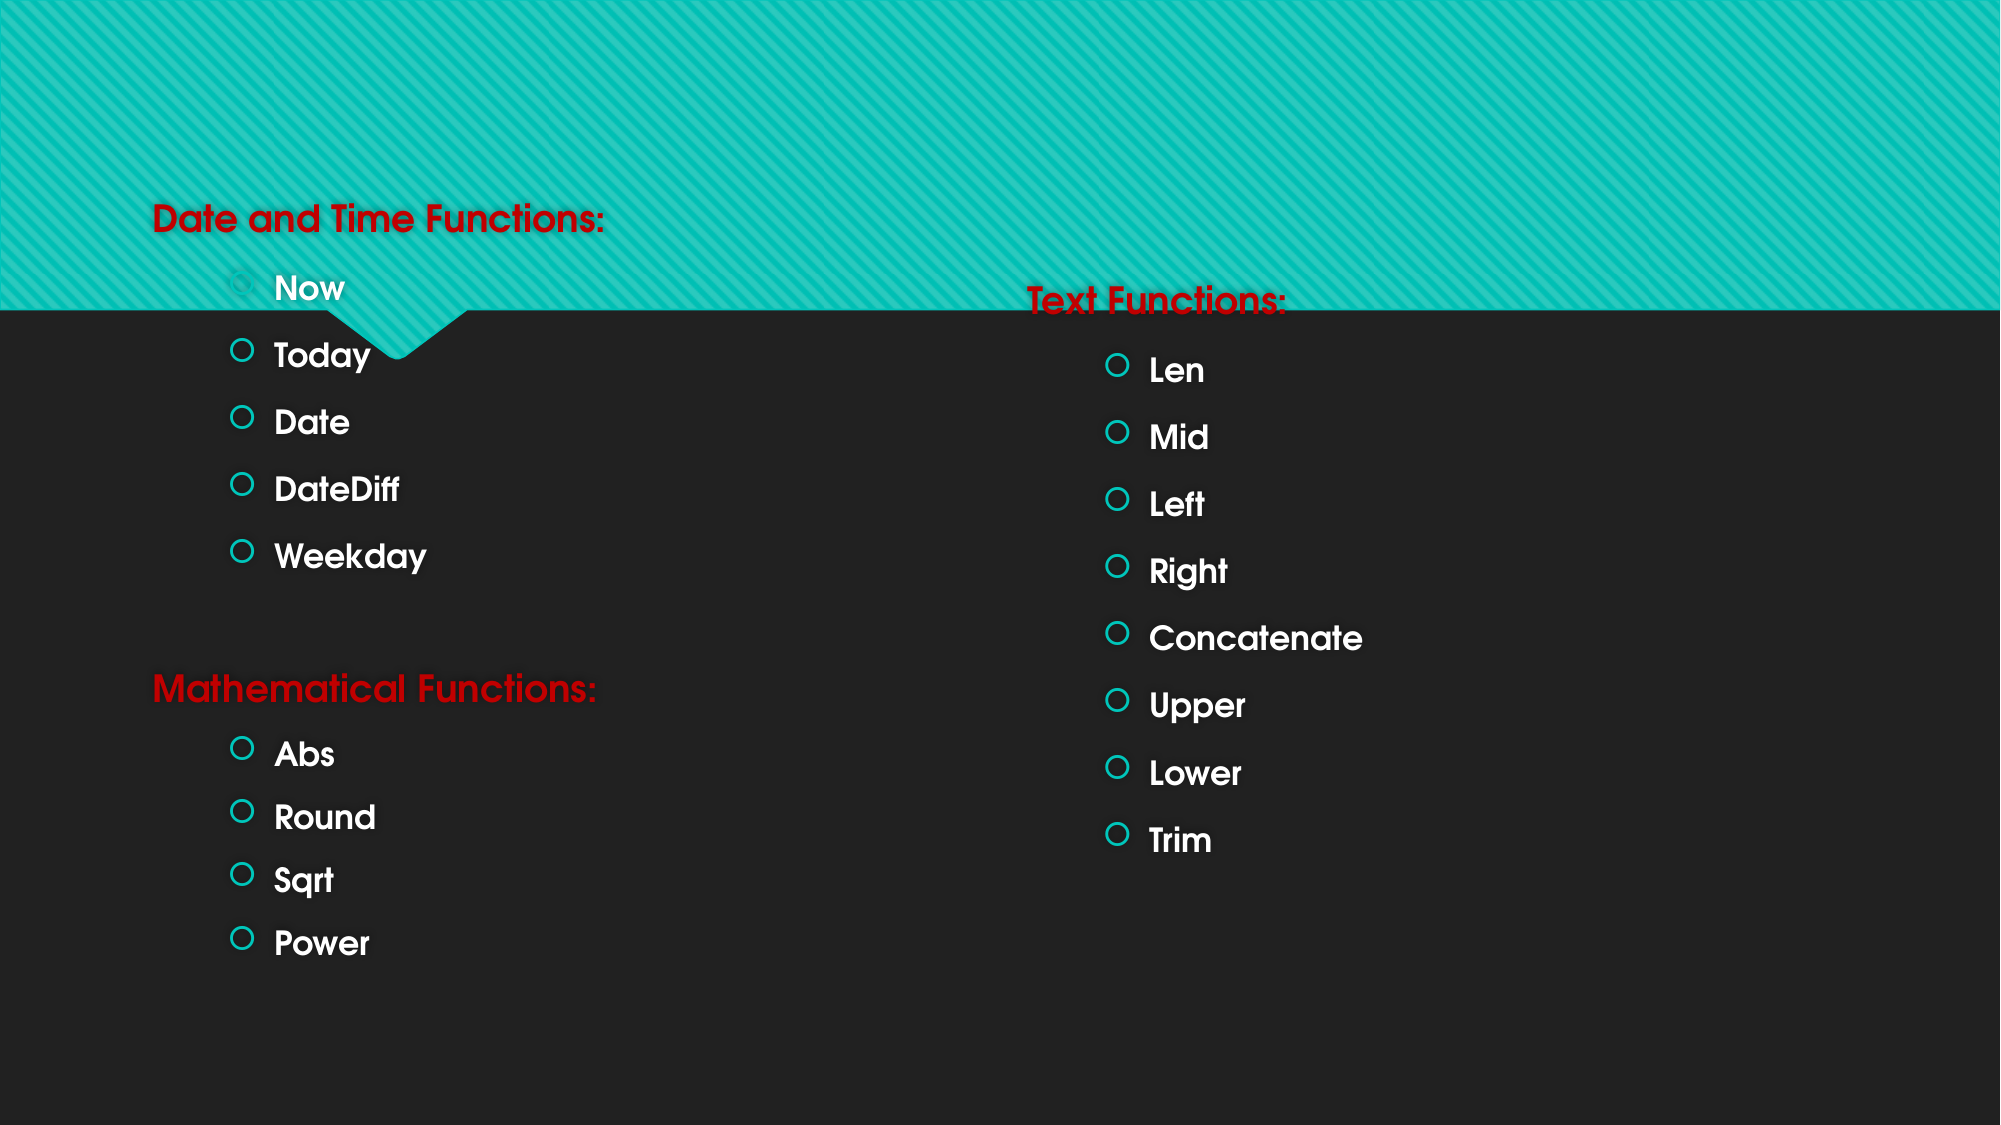

#
Date and Time Functions:
Now
Today
Date
DateDiff
Weekday

Mathematical Functions:
Abs
Round
Sqrt
Power

Text Functions:
Len
Mid
Left
Right
Concatenate
Upper
Lower
Trim